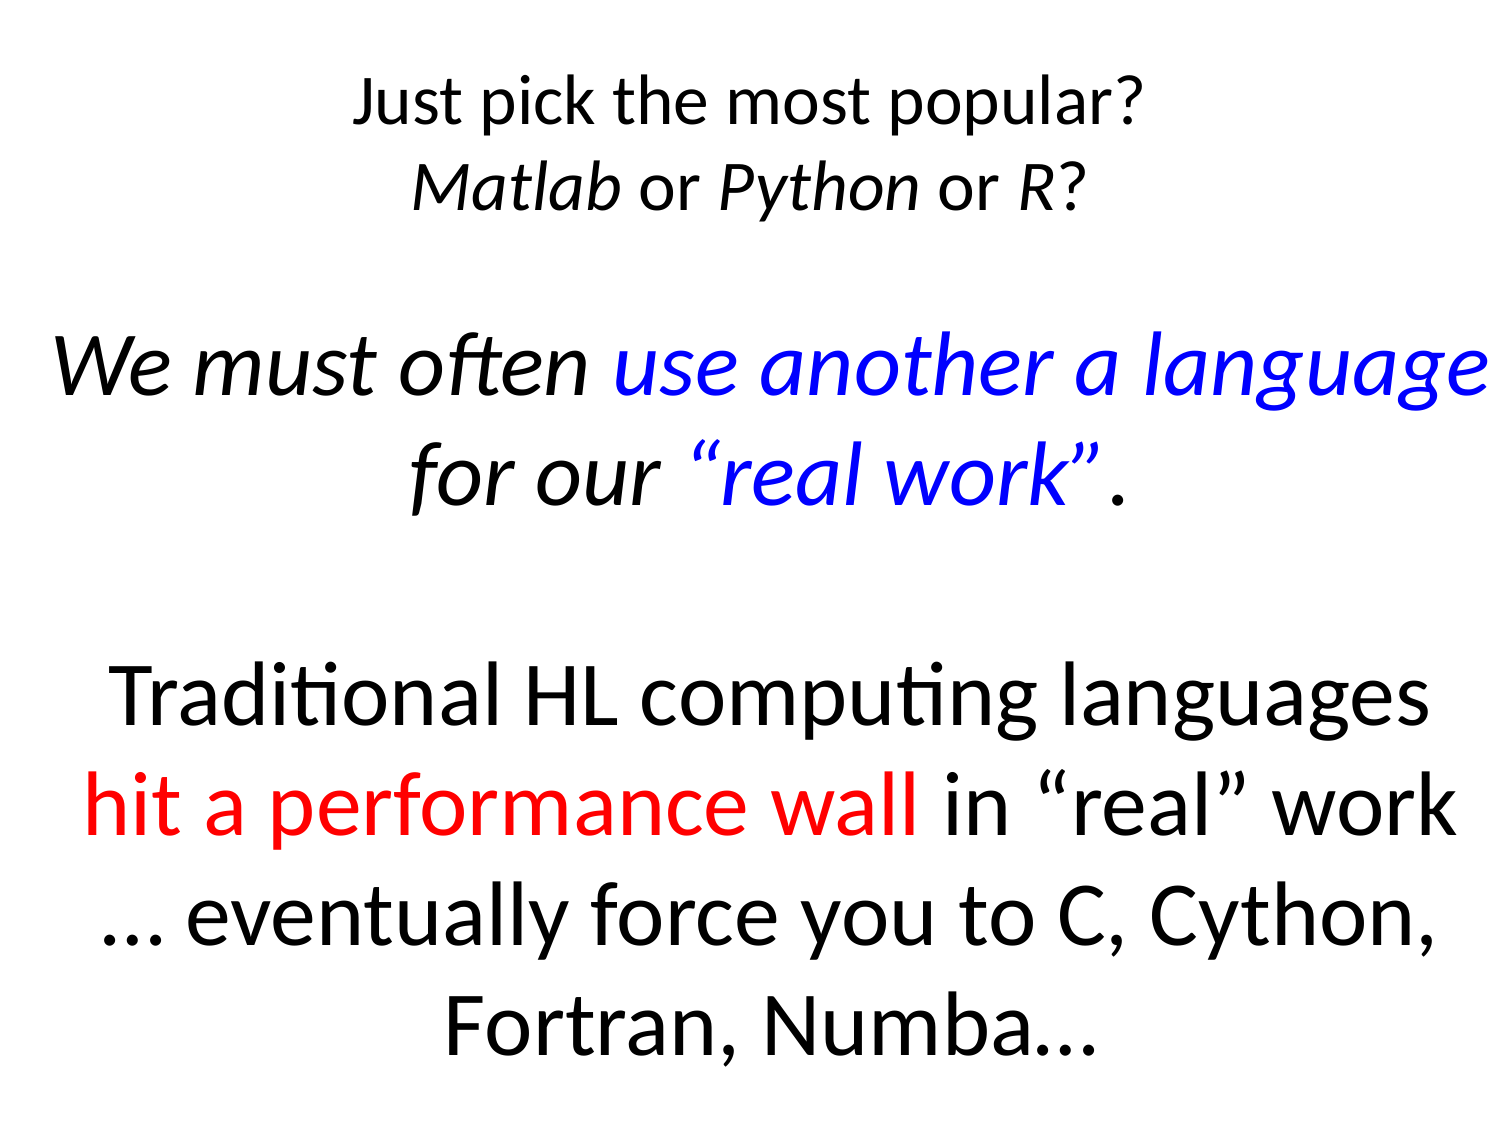

# Just pick the most popular? Matlab or Python or R?
We must often use another a language for our “real work”.

Traditional HL computing languages
hit a performance wall in “real” work
… eventually force you to C, Cython, Fortran, Numba…